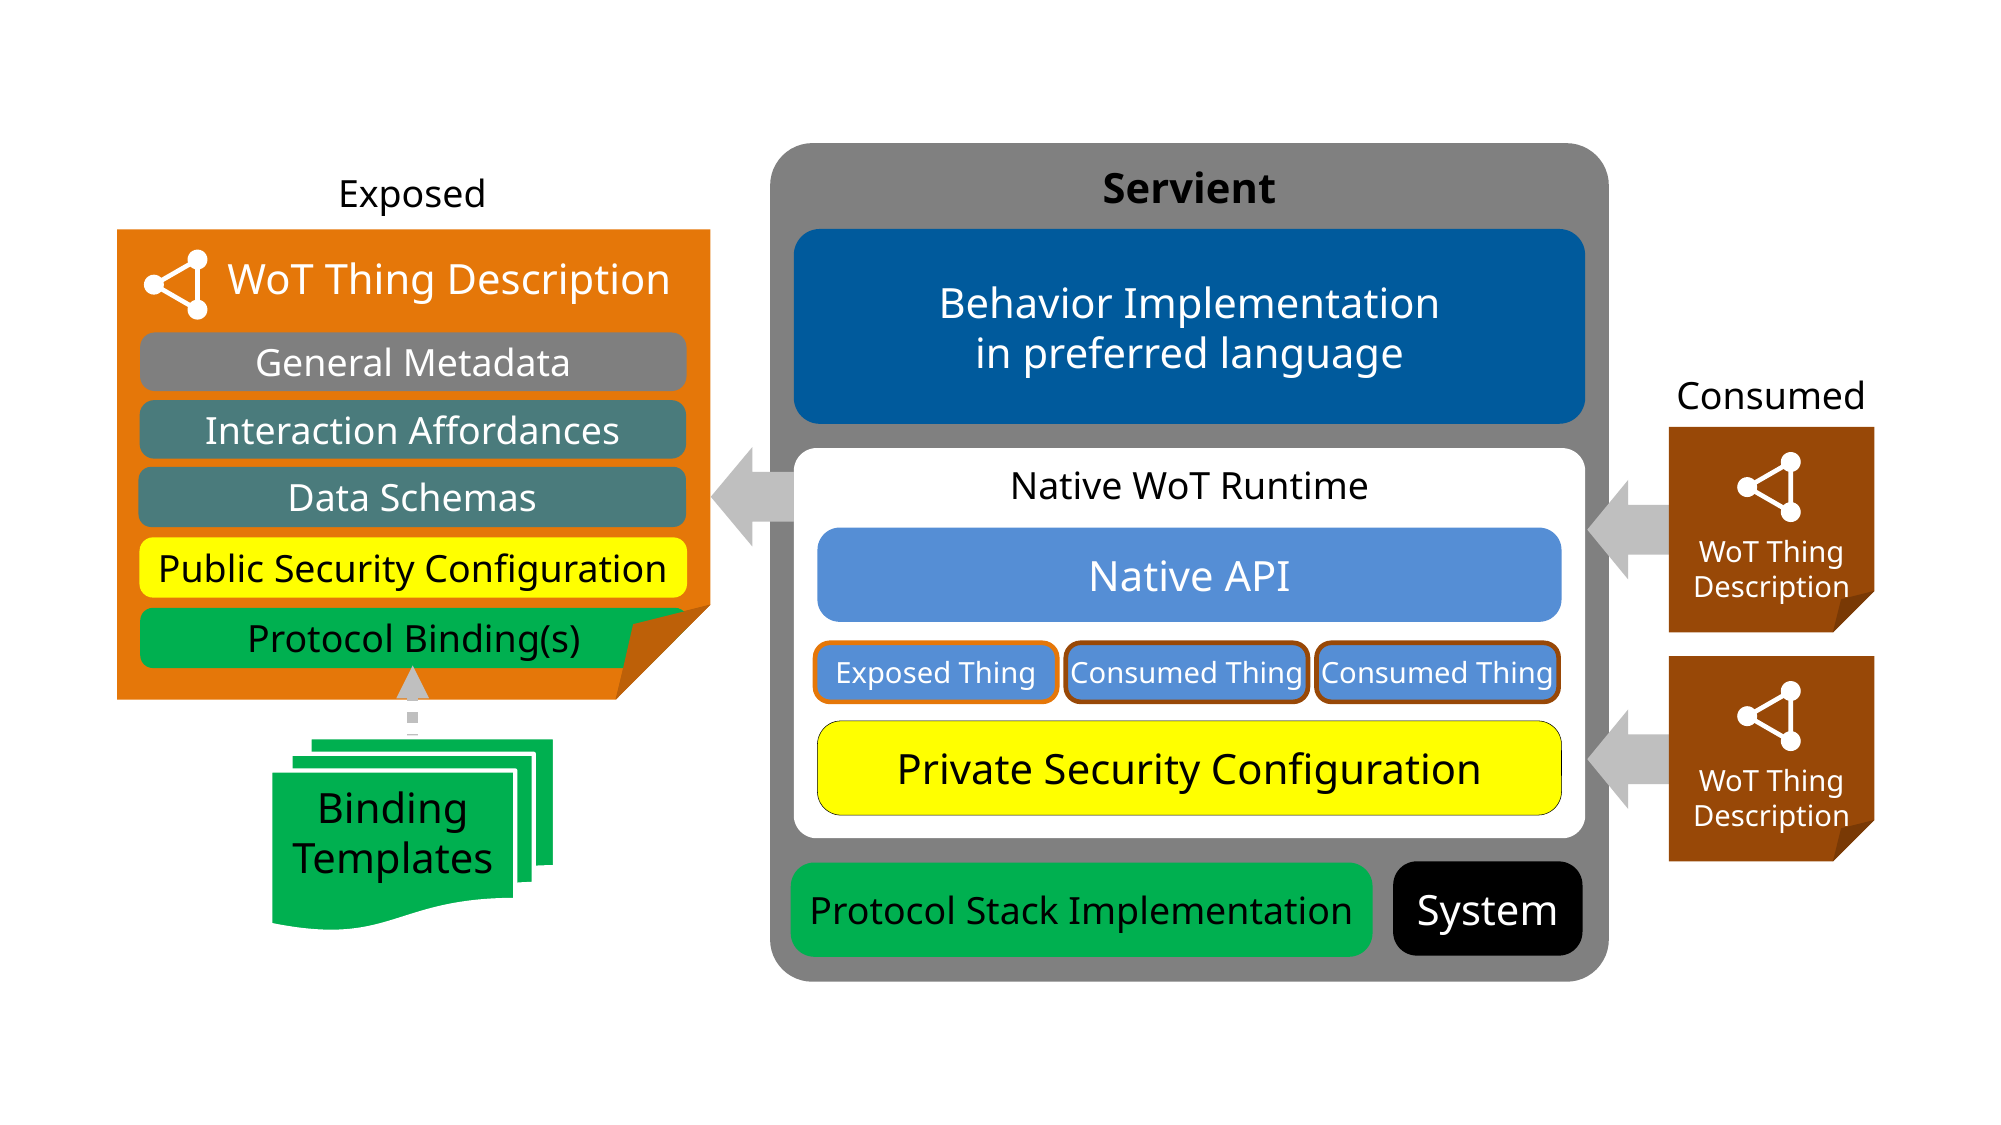

Servient
Exposed
Behavior Implementation
in preferred language
WoT Thing Description

General Metadata
Interaction Affordances
Data Schemas
Public Security Configuration

Protocol Binding(s)

Consumed
WoT Thing
Description

WoT Thing
Description

Native WoT Runtime

Native API
…
Exposed Thing
Consumed Thing
Consumed Thing
Private Security Configuration
Binding
Templates
System
Protocol Stack Implementation